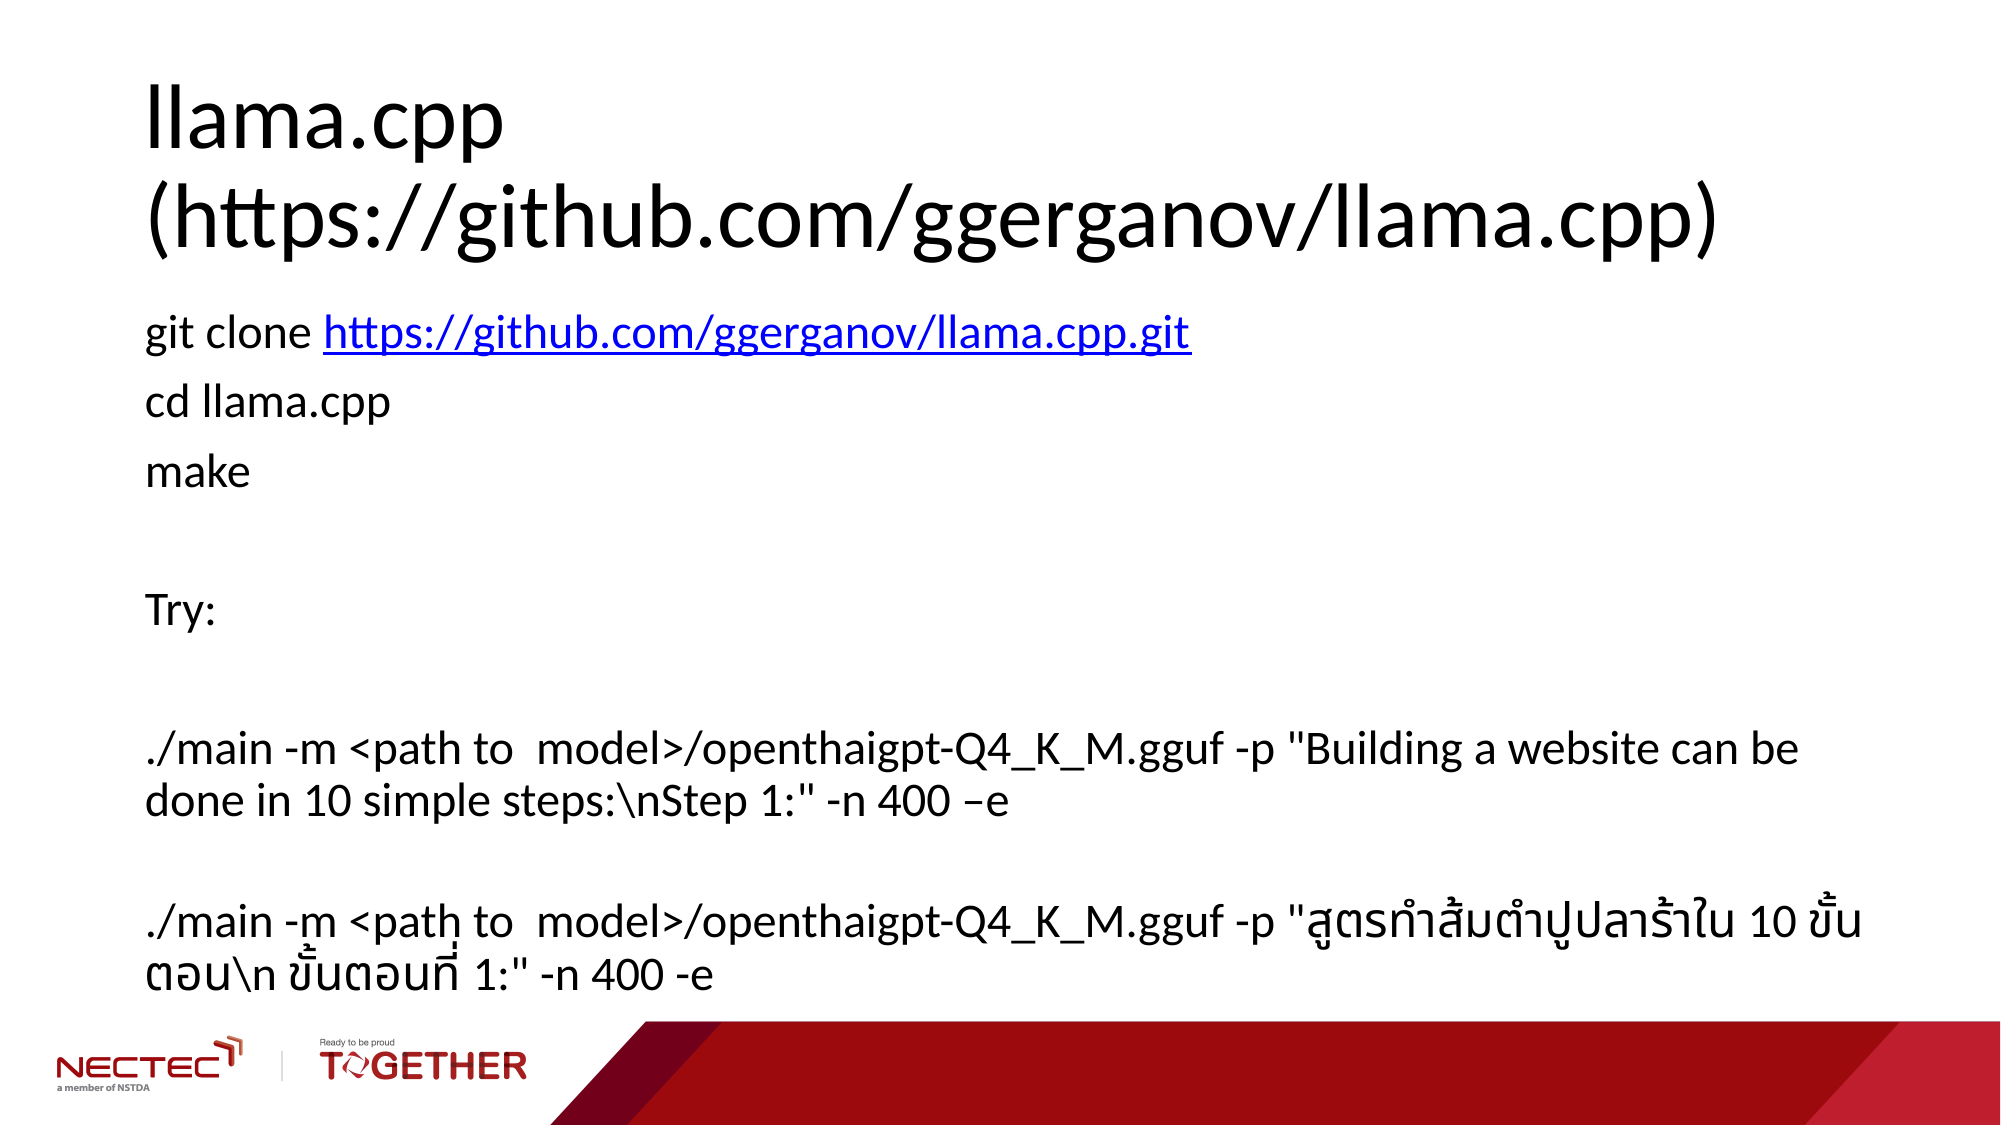

# llama.cpp (https://github.com/ggerganov/llama.cpp)
git clone https://github.com/ggerganov/llama.cpp.git
cd llama.cpp
make

Try:

./main -m <path to  model>/openthaigpt-Q4_K_M.gguf -p "Building a website can be done in 10 simple steps:\nStep 1:" -n 400 –e
./main -m <path to  model>/openthaigpt-Q4_K_M.gguf -p "สูตรทำส้มตำปูปลาร้าใน 10 ขั้นตอน\n ขั้นตอนที่ 1:" -n 400 -e